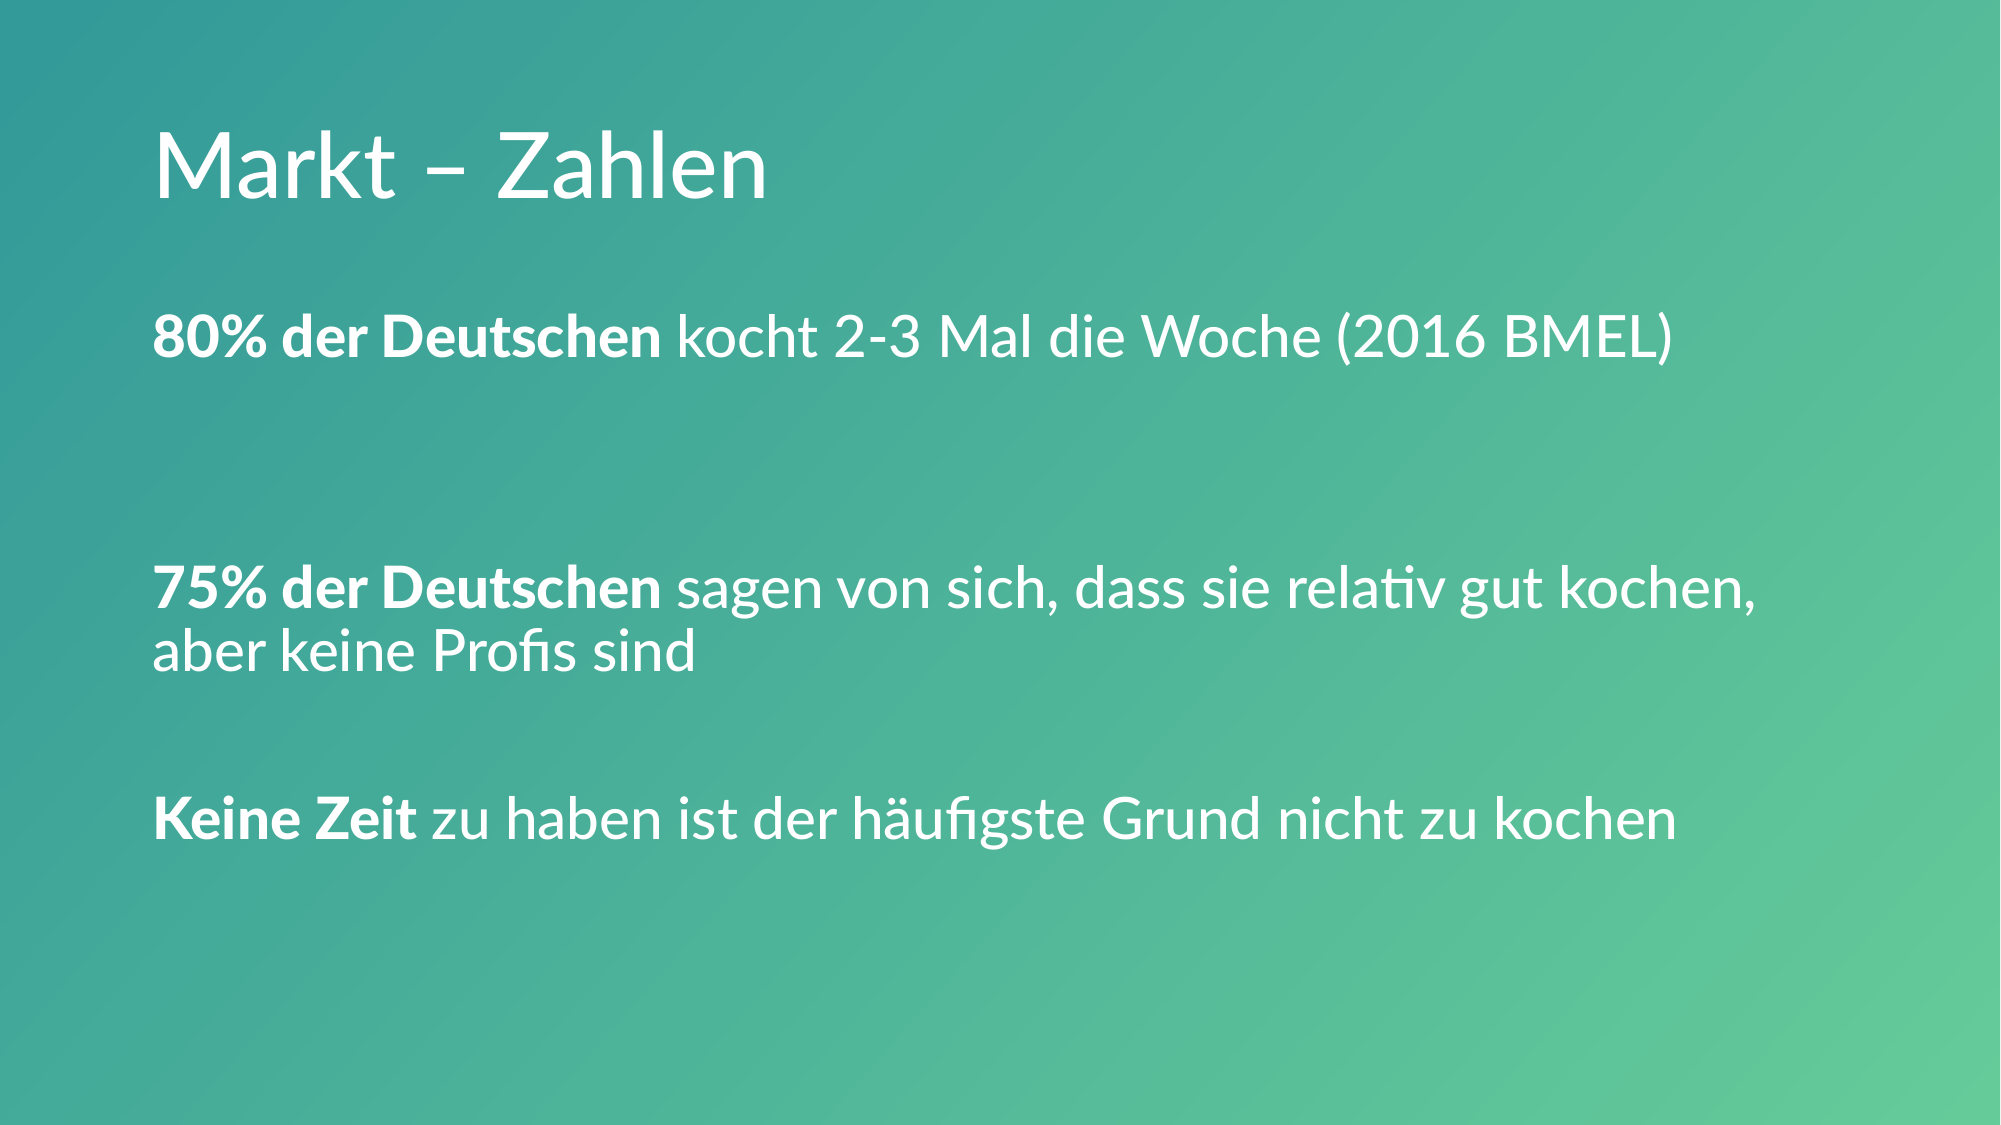

# Markt – Zahlen
80% der Deutschen kocht 2-3 Mal die Woche (2016 BMEL)

75% der Deutschen sagen von sich, dass sie relativ gut kochen, aber keine Profis sind

Keine Zeit zu haben ist der häufigste Grund nicht zu kochen